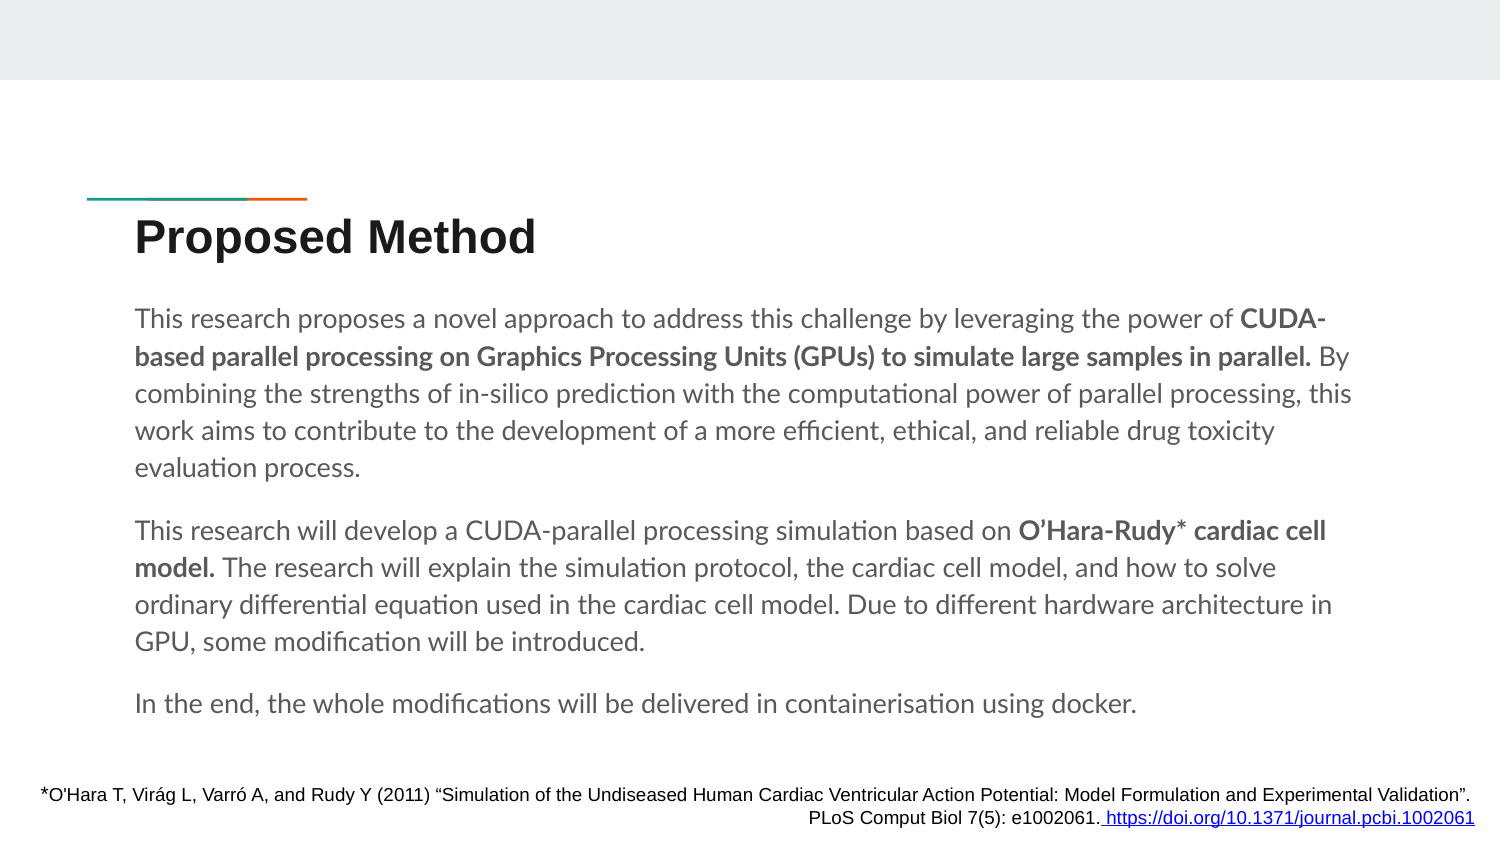

# Proposed Method
This research proposes a novel approach to address this challenge by leveraging the power of CUDA-based parallel processing on Graphics Processing Units (GPUs) to simulate large samples in parallel. By combining the strengths of in-silico prediction with the computational power of parallel processing, this work aims to contribute to the development of a more efficient, ethical, and reliable drug toxicity evaluation process.
This research will develop a CUDA-parallel processing simulation based on O’Hara-Rudy* cardiac cell model. The research will explain the simulation protocol, the cardiac cell model, and how to solve ordinary differential equation used in the cardiac cell model. Due to different hardware architecture in GPU, some modification will be introduced.
In the end, the whole modifications will be delivered in containerisation using docker.
*O'Hara T, Virág L, Varró A, and Rudy Y (2011) “Simulation of the Undiseased Human Cardiac Ventricular Action Potential: Model Formulation and Experimental Validation”.
PLoS Comput Biol 7(5): e1002061. https://doi.org/10.1371/journal.pcbi.1002061